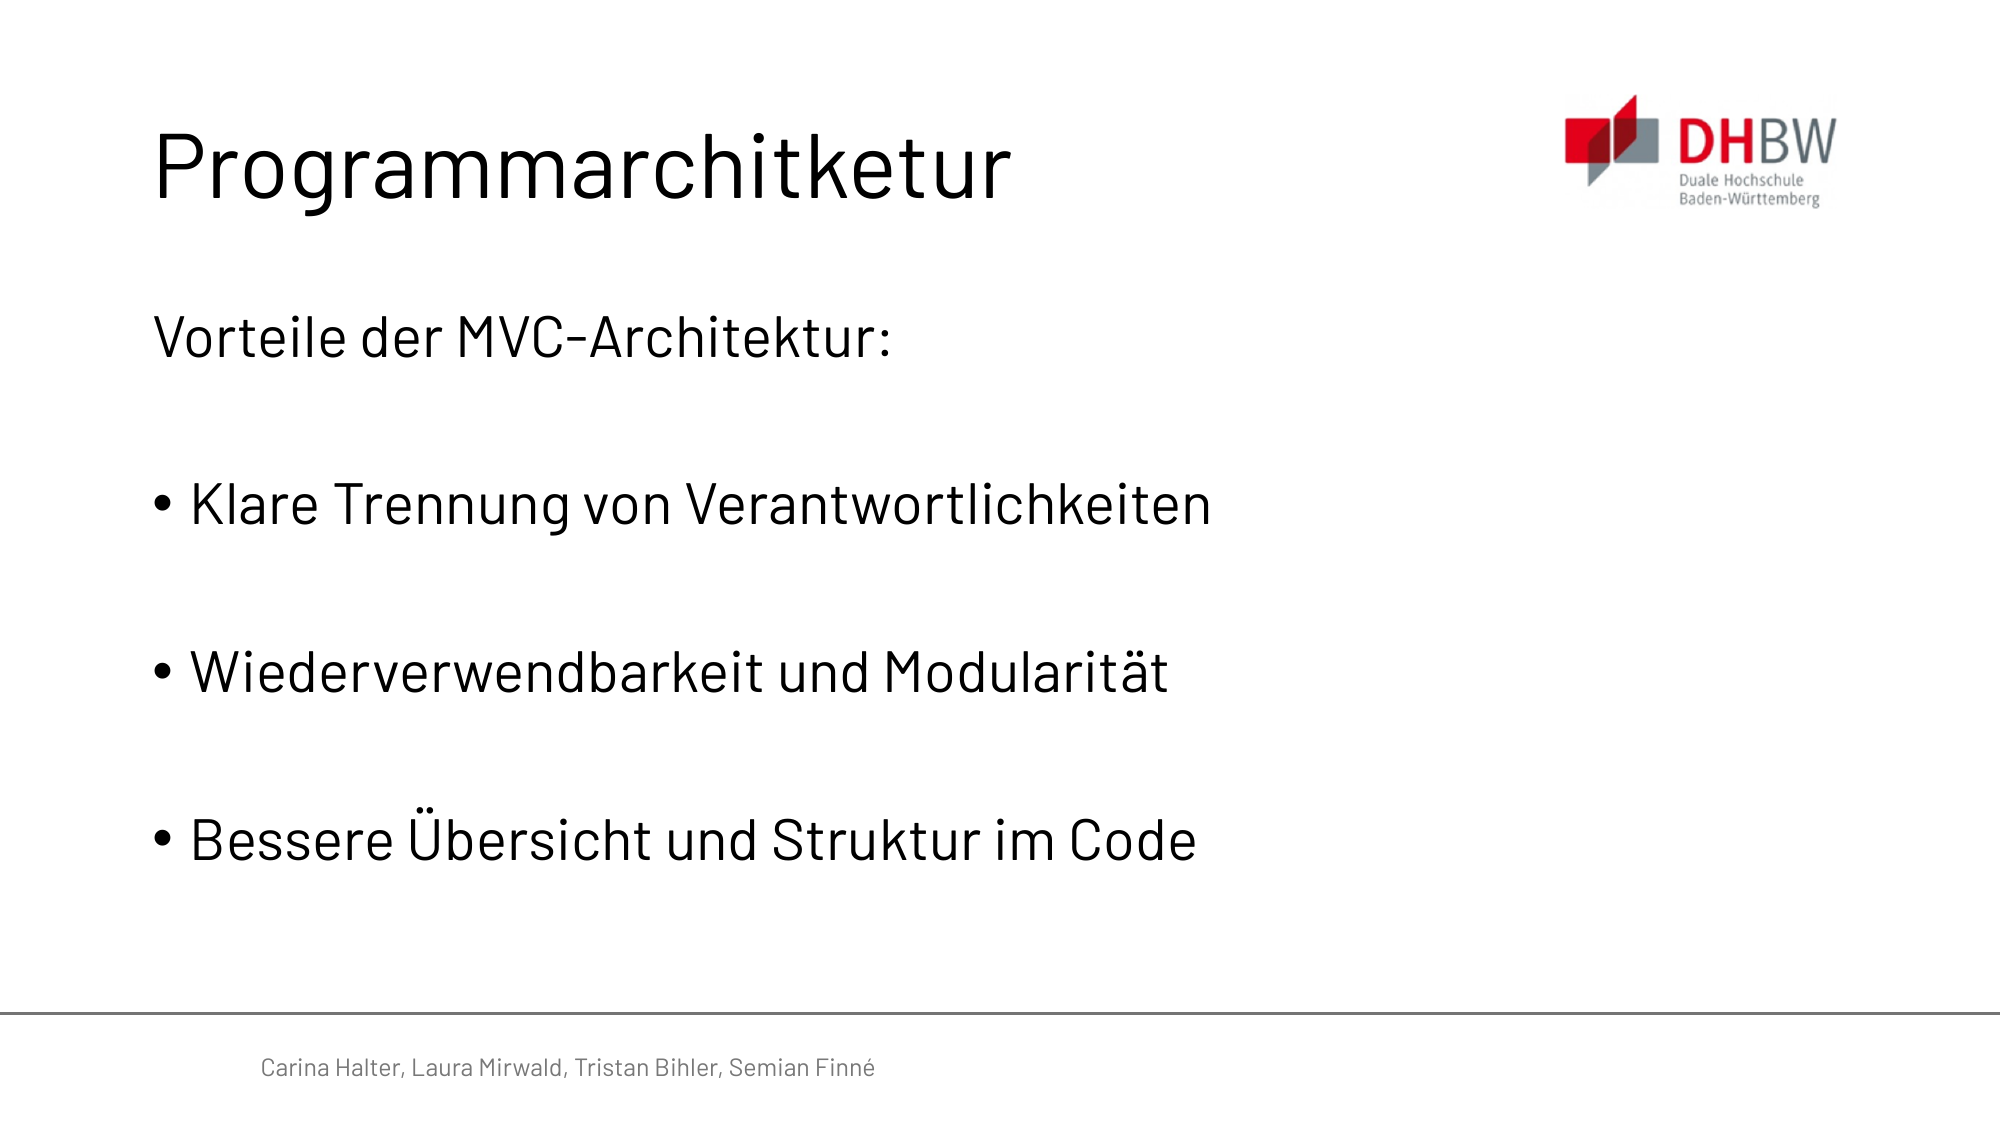

# Programmarchitketur
Vorteile der MVC-Architektur:

Klare Trennung von Verantwortlichkeiten

Wiederverwendbarkeit und Modularität

Bessere Übersicht und Struktur im Code
Carina Halter, Laura Mirwald, Tristan Bihler, Semian Finné